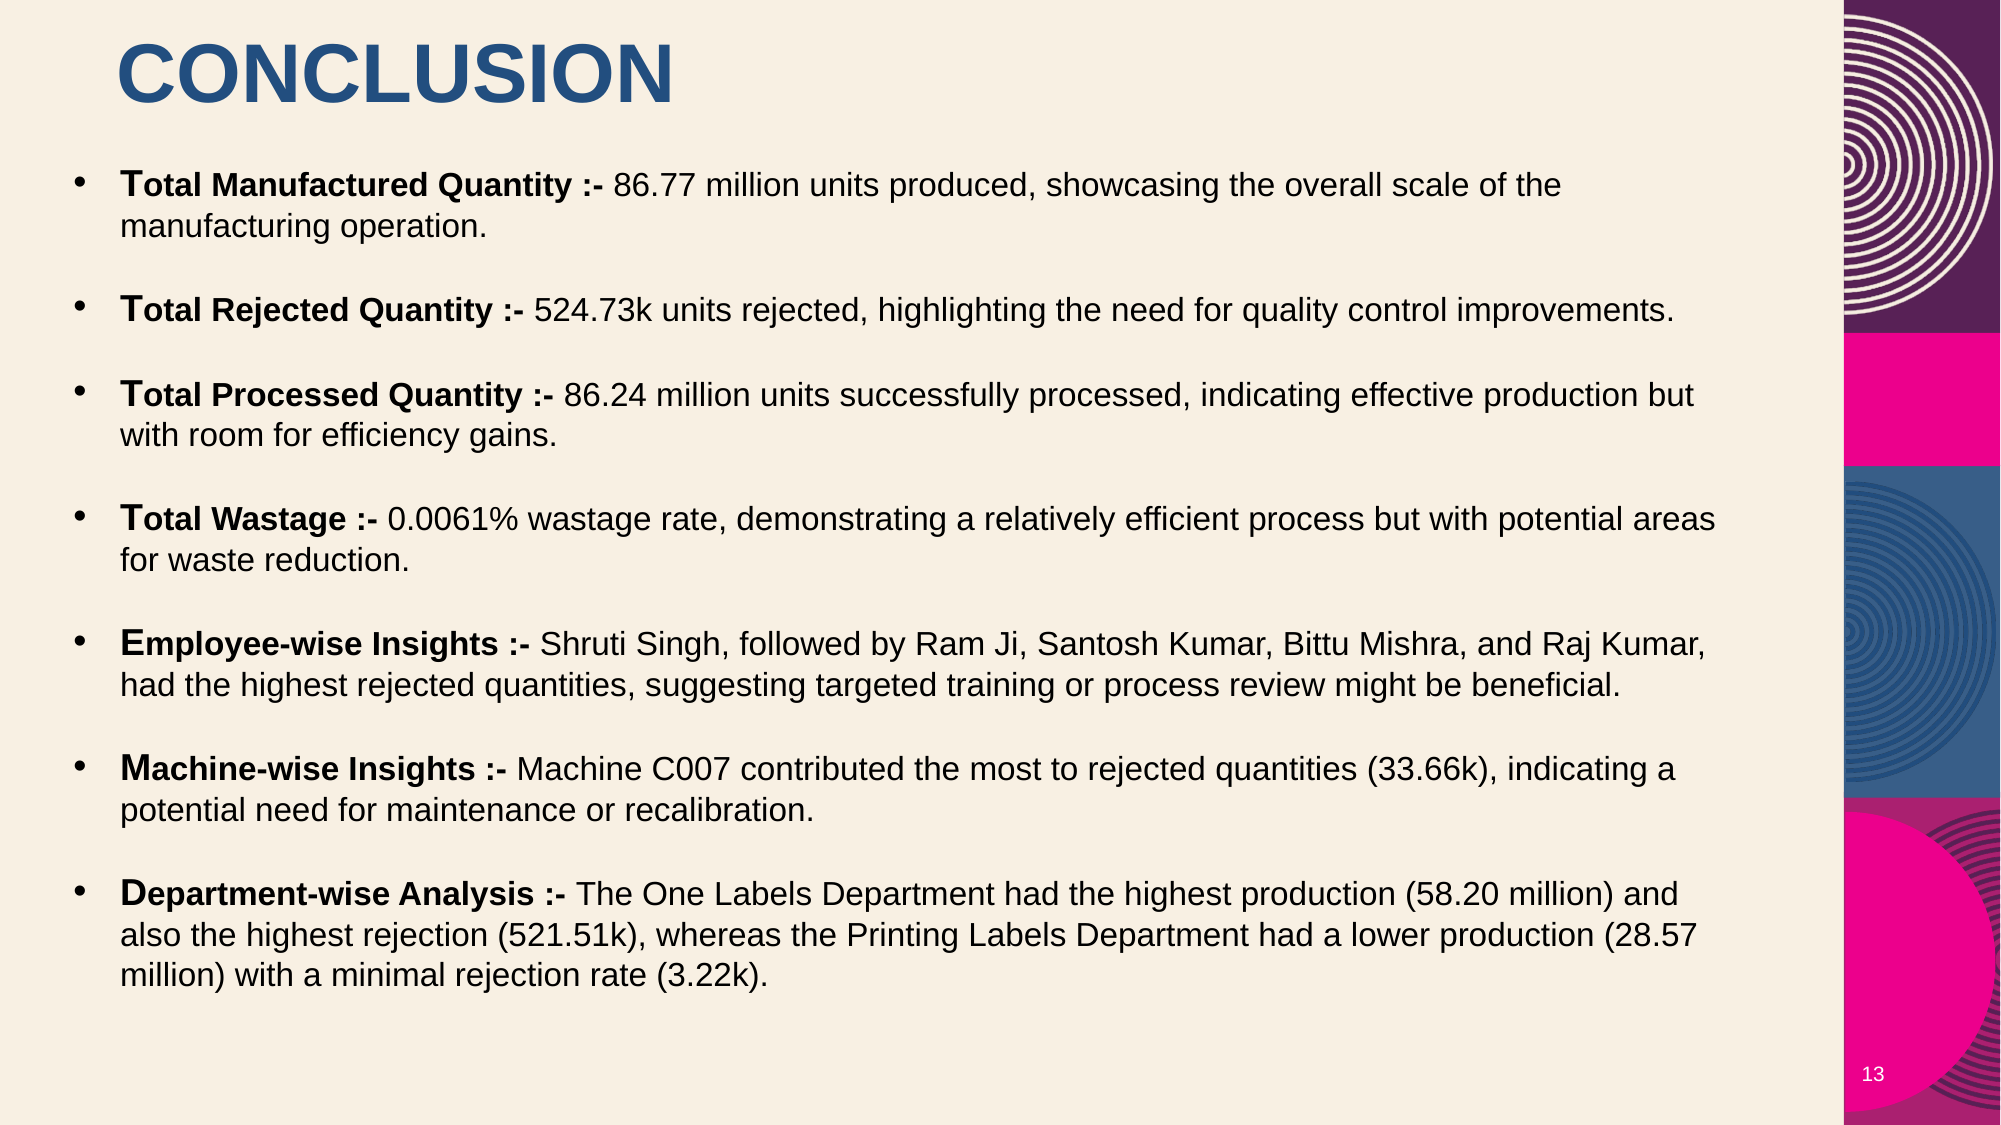

# Conclusion
Total Manufactured Quantity :- 86.77 million units produced, showcasing the overall scale of the manufacturing operation.

Total Rejected Quantity :- 524.73k units rejected, highlighting the need for quality control improvements.

Total Processed Quantity :- 86.24 million units successfully processed, indicating effective production but with room for efficiency gains.

Total Wastage :- 0.0061% wastage rate, demonstrating a relatively efficient process but with potential areas for waste reduction.

Employee-wise Insights :- Shruti Singh, followed by Ram Ji, Santosh Kumar, Bittu Mishra, and Raj Kumar, had the highest rejected quantities, suggesting targeted training or process review might be beneficial.

Machine-wise Insights :- Machine C007 contributed the most to rejected quantities (33.66k), indicating a potential need for maintenance or recalibration.

Department-wise Analysis :- The One Labels Department had the highest production (58.20 million) and also the highest rejection (521.51k), whereas the Printing Labels Department had a lower production (28.57 million) with a minimal rejection rate (3.22k).
13